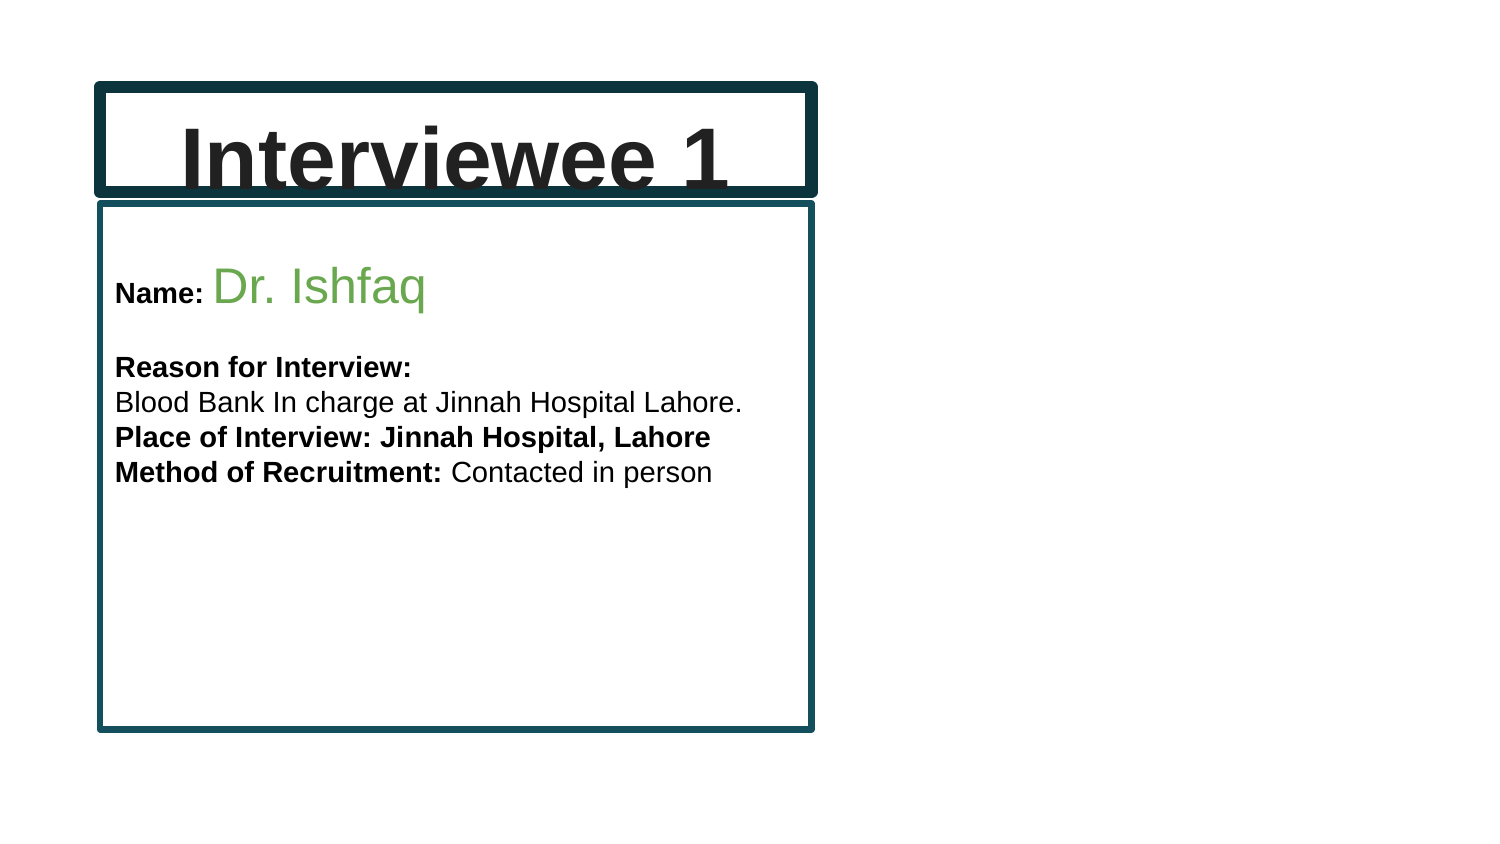

# Interviewee 1

Name: Dr. Ishfaq

Reason for Interview:
Blood Bank In charge at Jinnah Hospital Lahore.
Place of Interview: Jinnah Hospital, Lahore
Method of Recruitment: Contacted in person